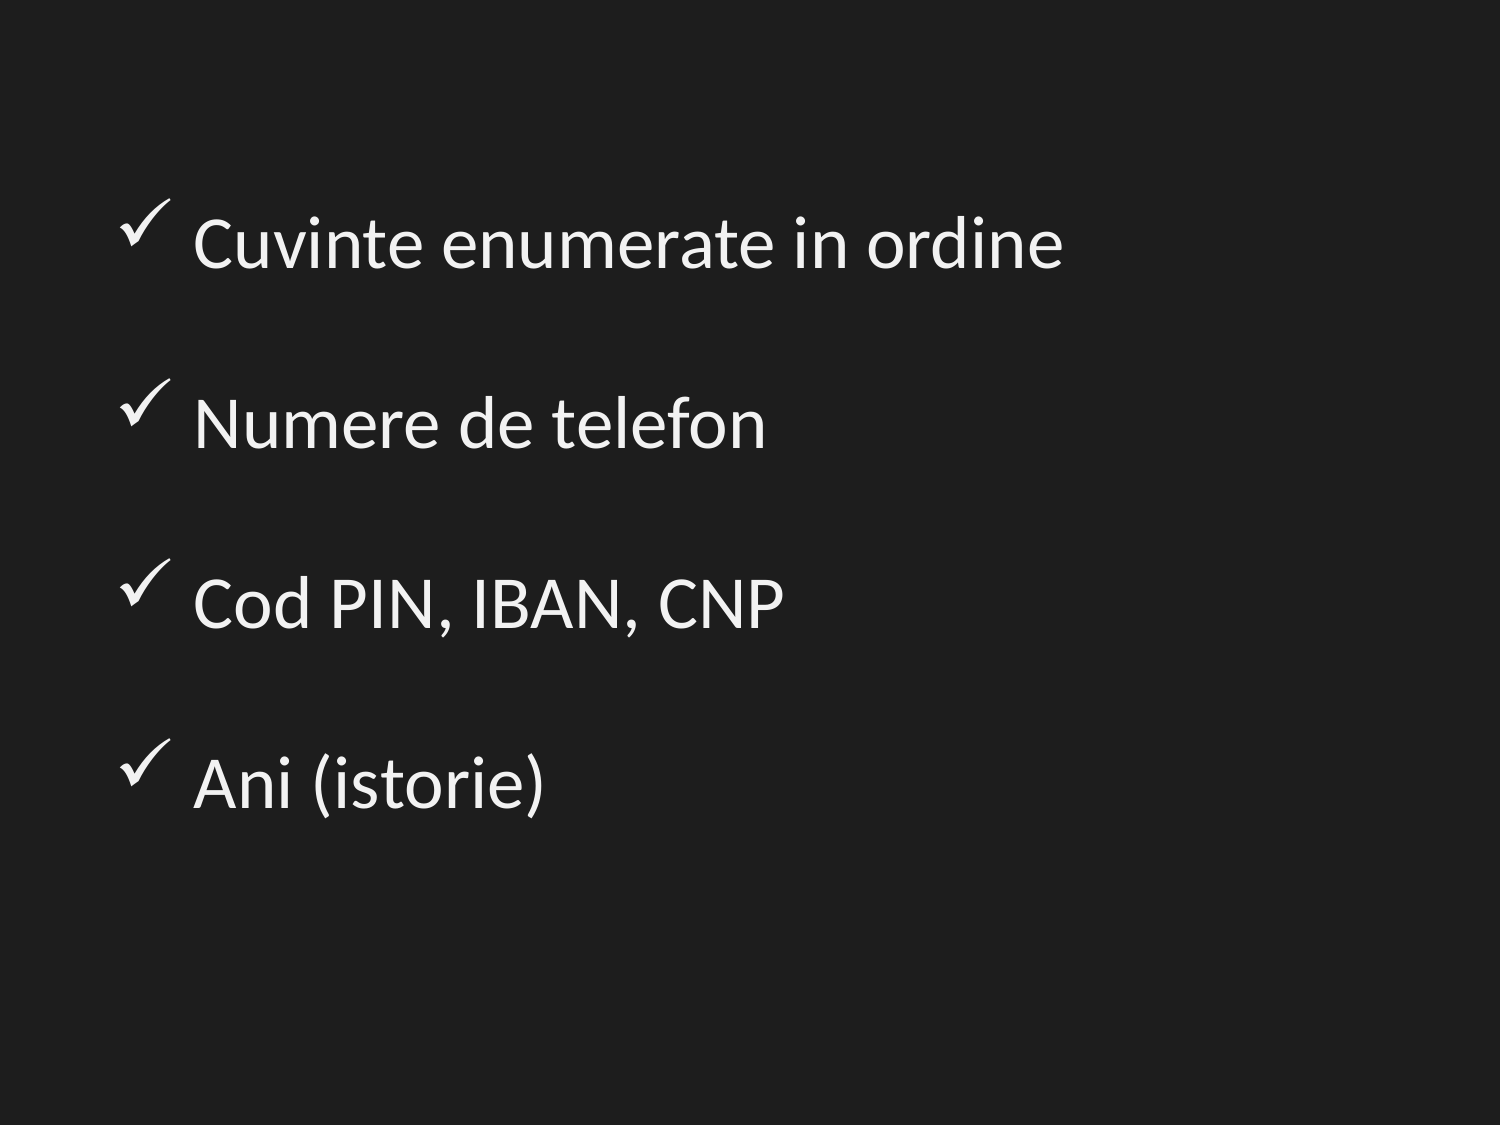

Cuvinte enumerate in ordine

 Numere de telefon

 Cod PIN, IBAN, CNP

 Ani (istorie)